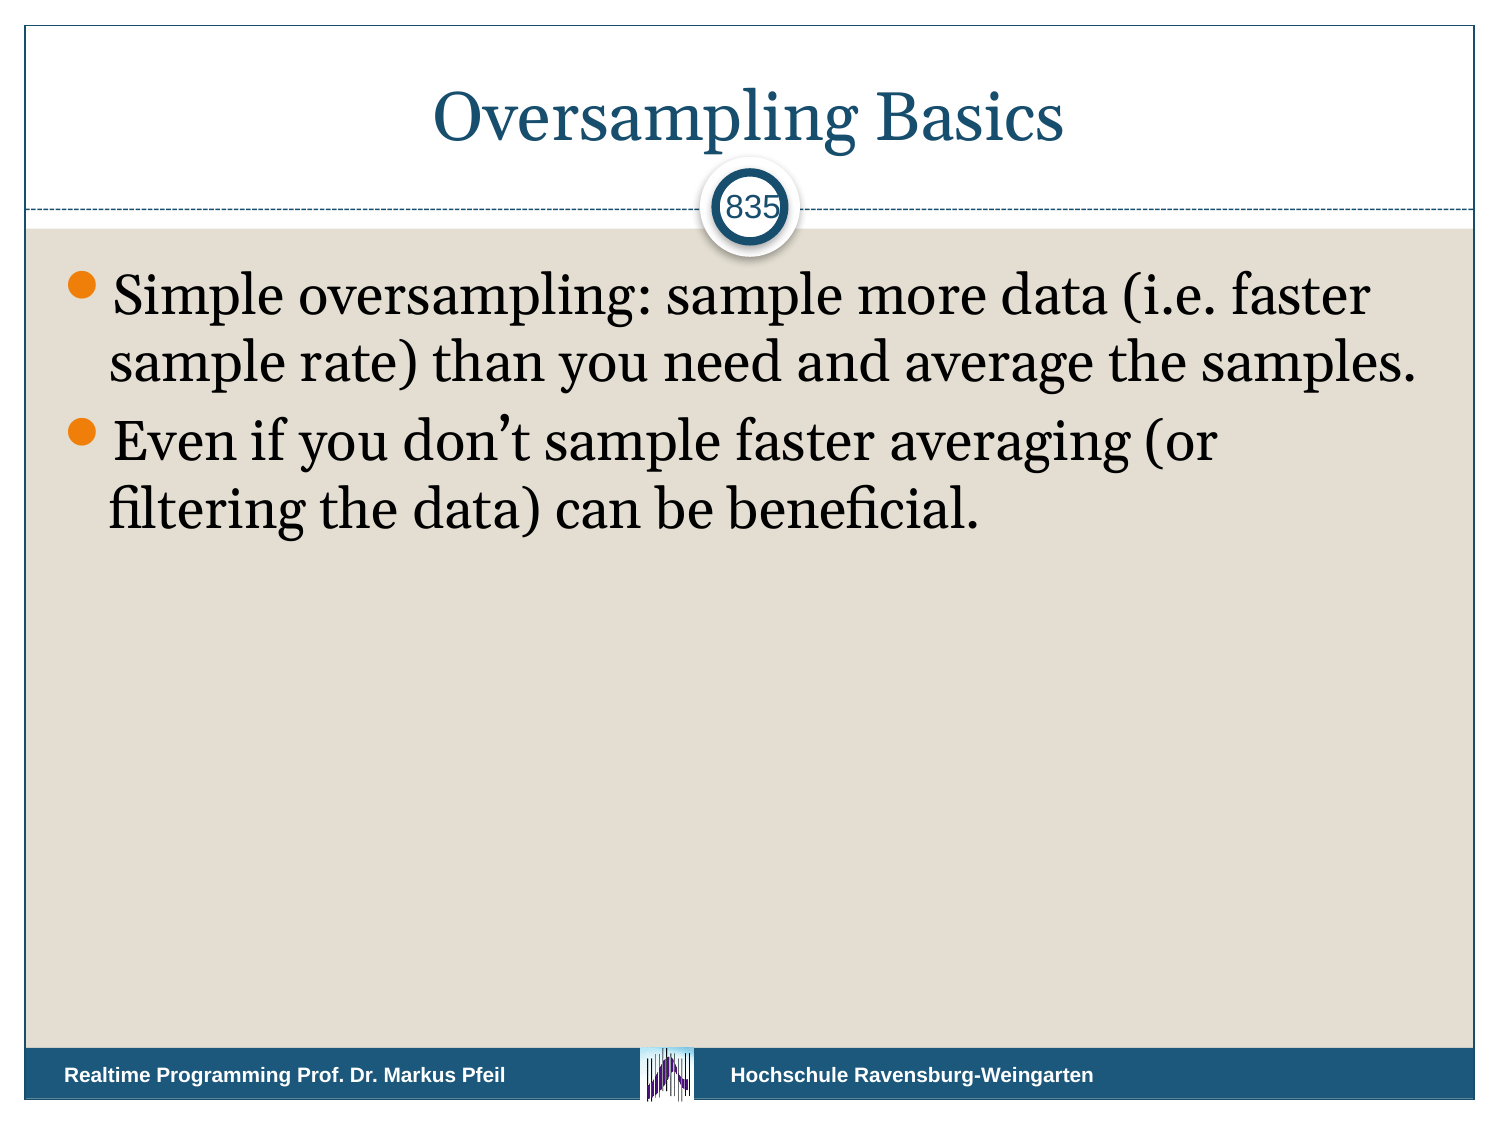

# Oversampling Basics
835
Simple oversampling: sample more data (i.e. faster sample rate) than you need and average the samples.
Even if you don’t sample faster averaging (or filtering the data) can be beneficial.
Realtime Programming Prof. Dr. Markus Pfeil